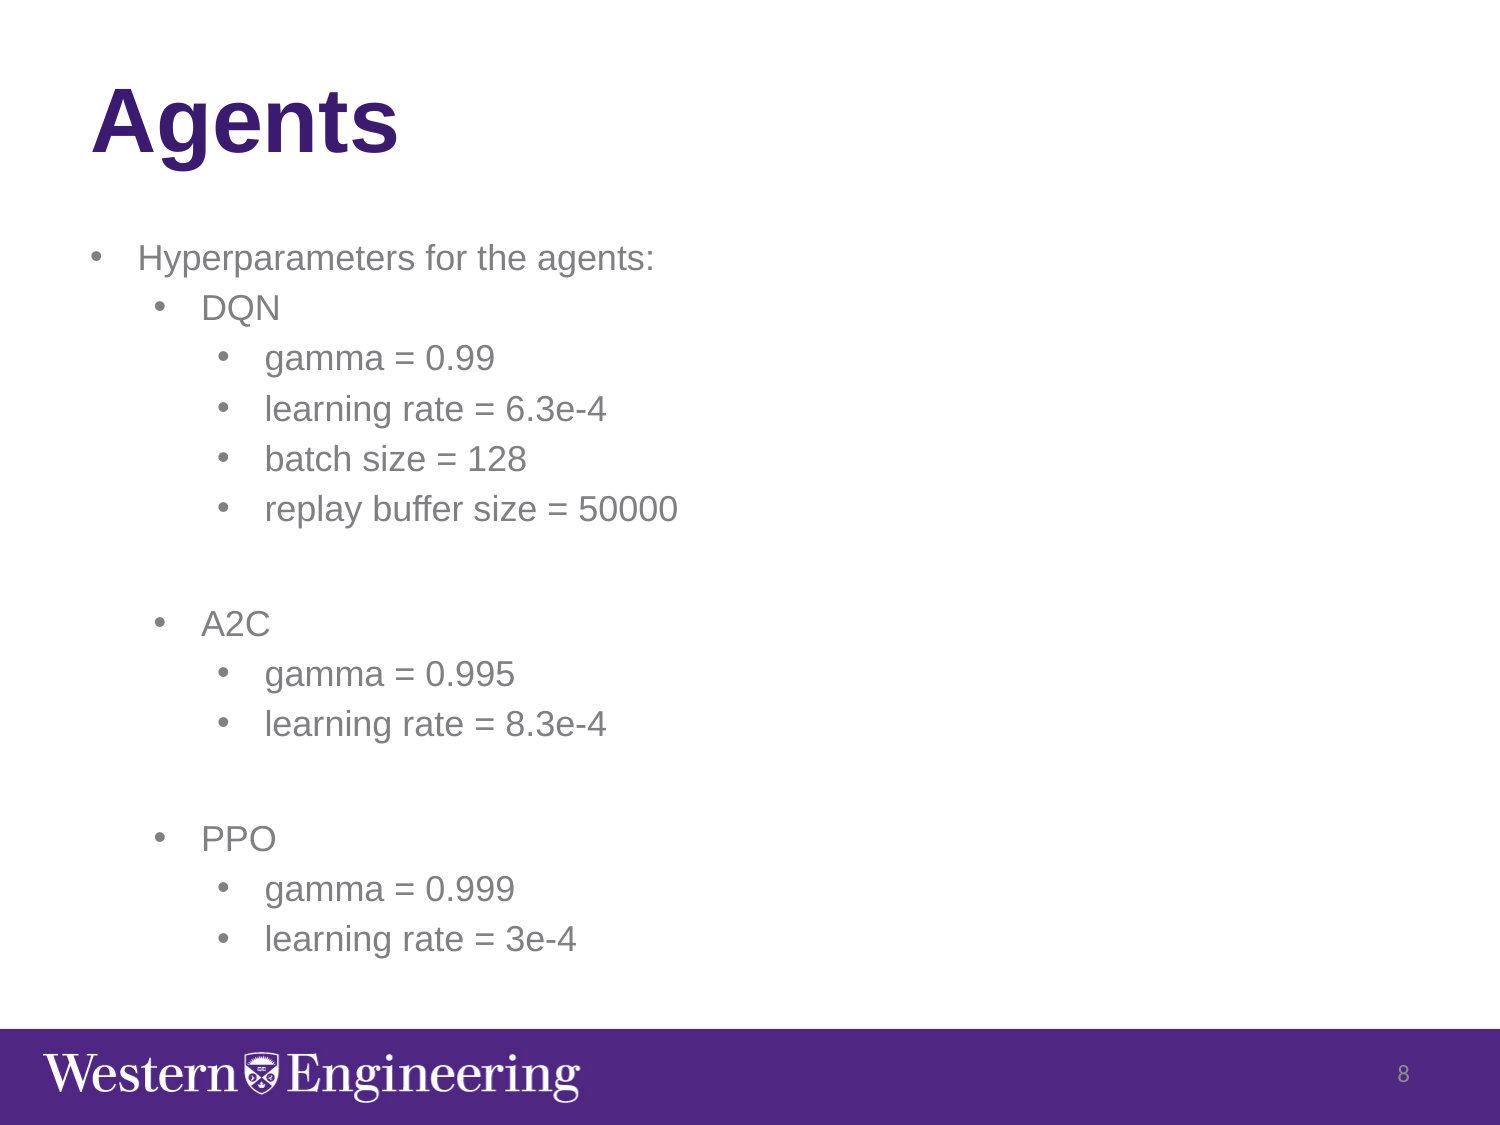

# Agents
Hyperparameters for the agents:
DQN
gamma = 0.99
learning rate = 6.3e-4
batch size = 128
replay buffer size = 50000

A2C
gamma = 0.995
learning rate = 8.3e-4

PPO
gamma = 0.999
learning rate = 3e-4
8